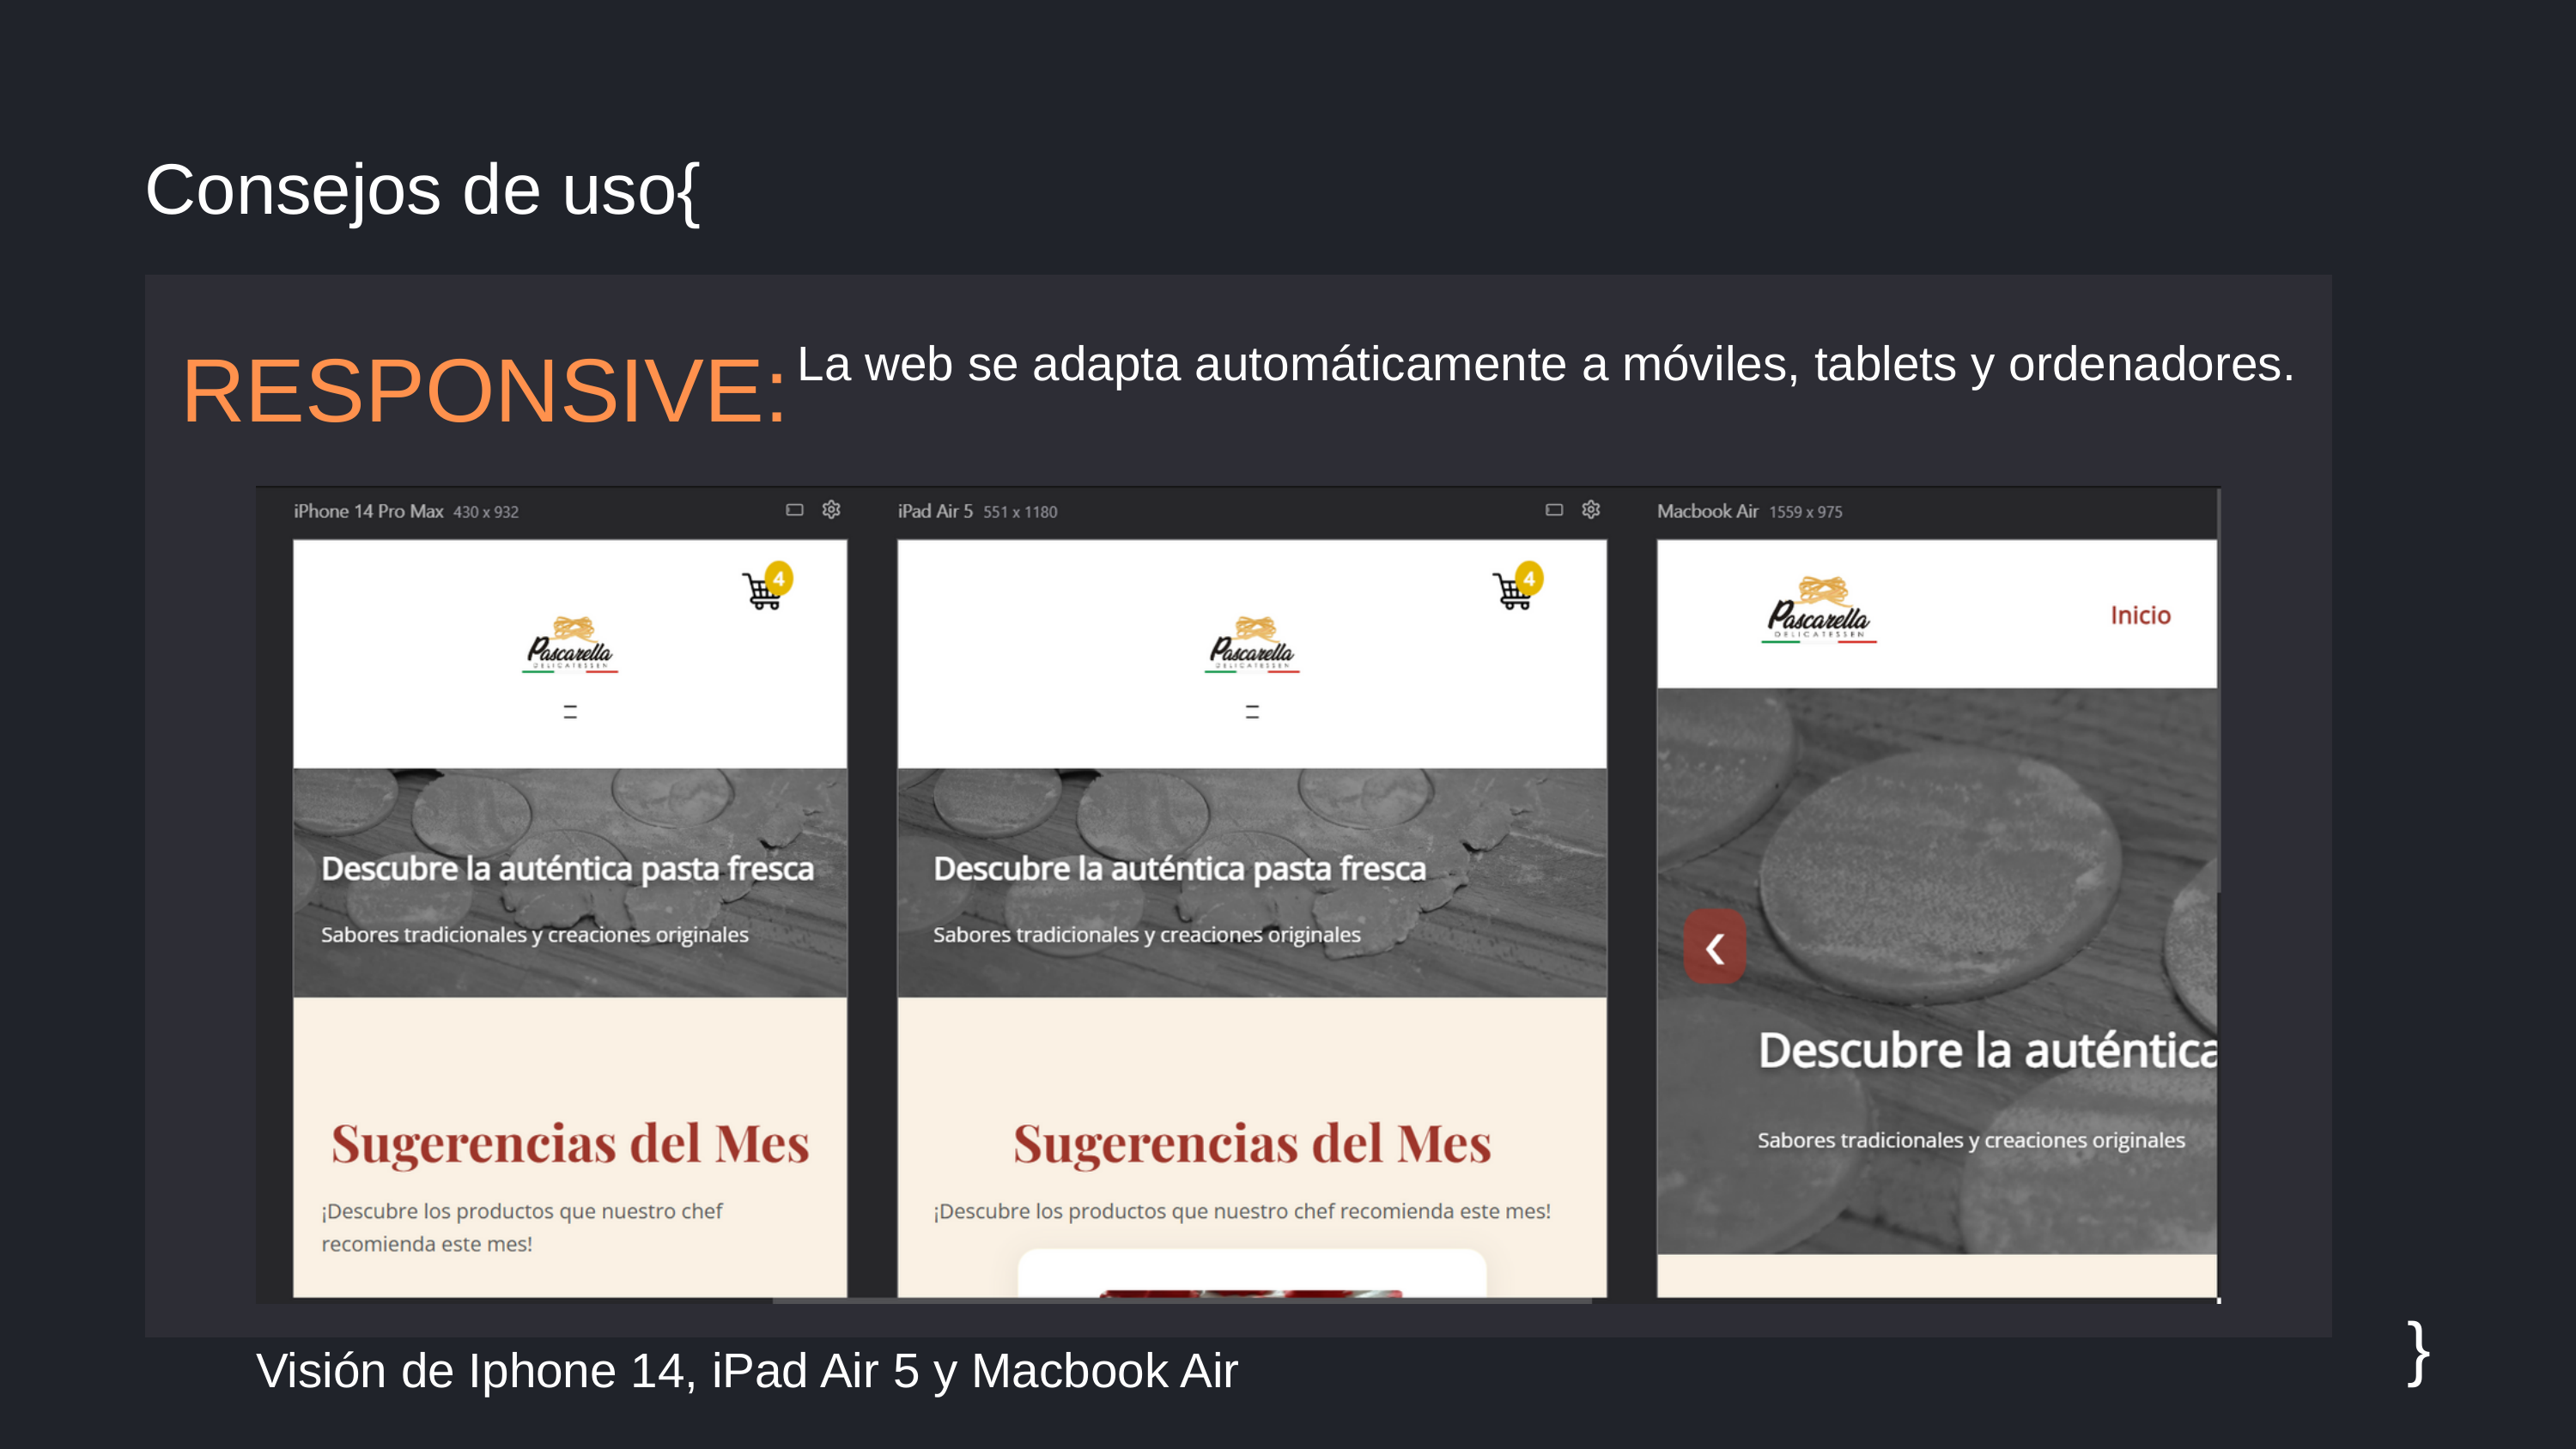

Consejos de uso{

La web se adapta automáticamente a móviles, tablets y ordenadores.

RESPONSIVE:

}
Visión de Iphone 14, iPad Air 5 y Macbook Air